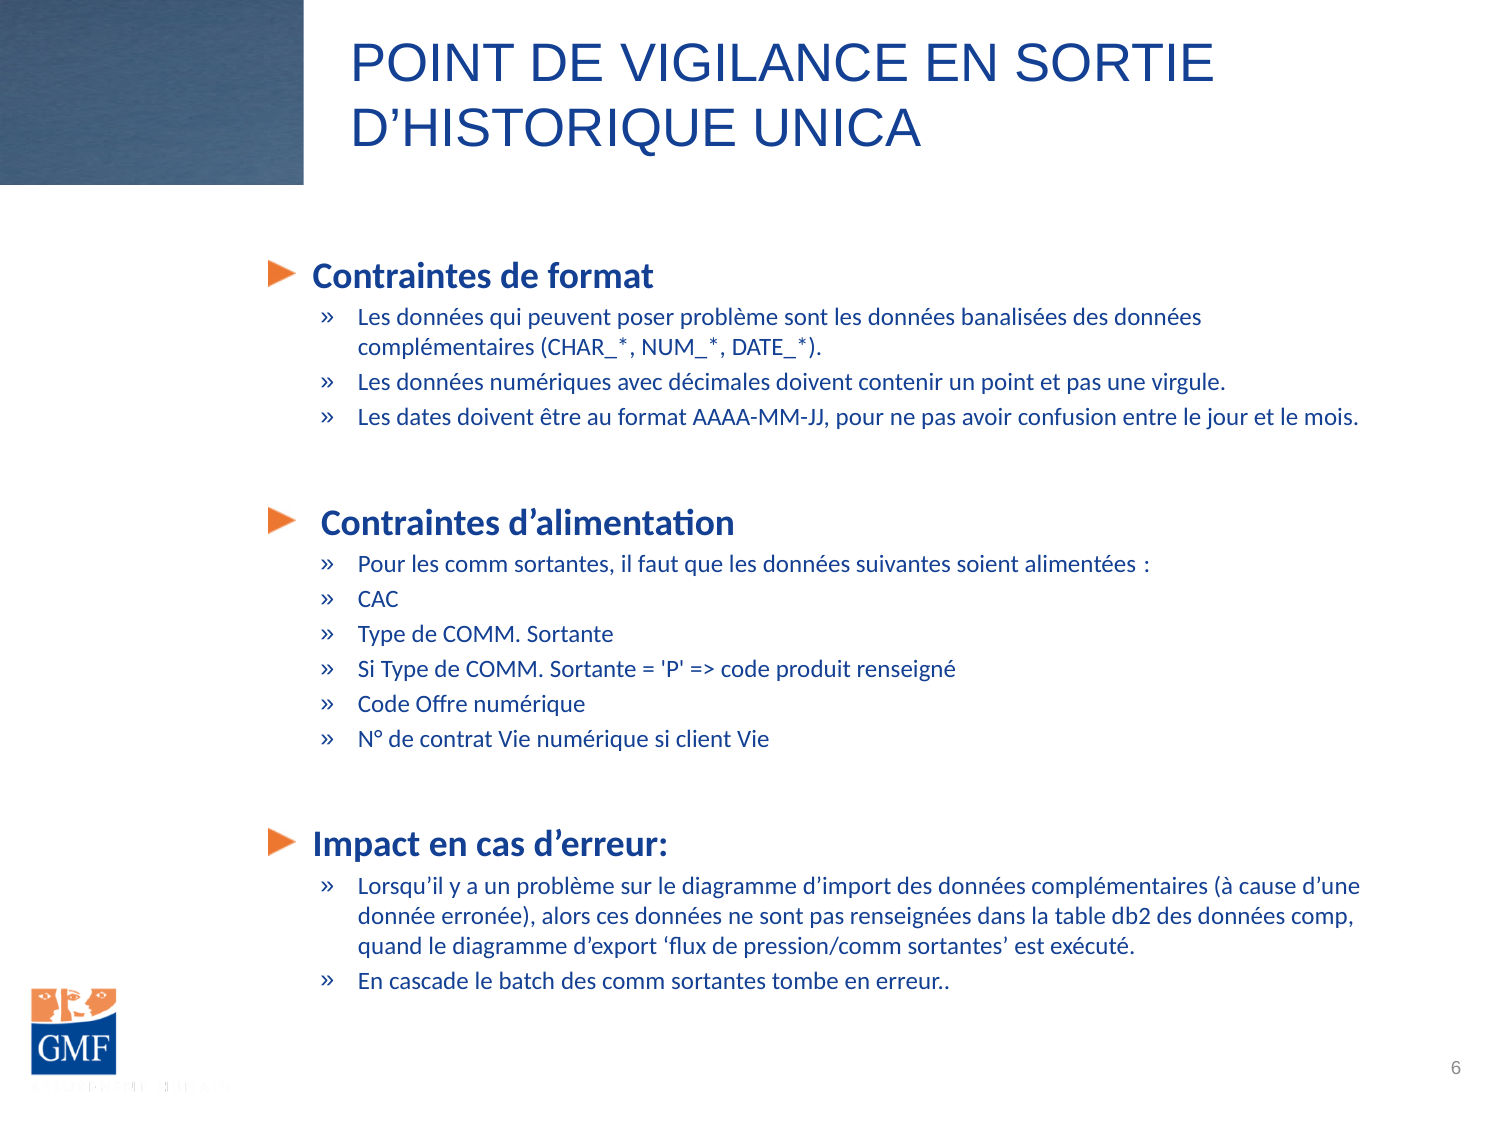

# Point de vigilance en sortie d’historique Unica
Contraintes de format
Les données qui peuvent poser problème sont les données banalisées des données complémentaires (CHAR_*, NUM_*, DATE_*).
Les données numériques avec décimales doivent contenir un point et pas une virgule.
Les dates doivent être au format AAAA-MM-JJ, pour ne pas avoir confusion entre le jour et le mois.

 Contraintes d’alimentation
Pour les comm sortantes, il faut que les données suivantes soient alimentées :
CAC
Type de COMM. Sortante
Si Type de COMM. Sortante = 'P' => code produit renseigné
Code Offre numérique
N° de contrat Vie numérique si client Vie

Impact en cas d’erreur:
Lorsqu’il y a un problème sur le diagramme d’import des données complémentaires (à cause d’une donnée erronée), alors ces données ne sont pas renseignées dans la table db2 des données comp, quand le diagramme d’export ‘flux de pression/comm sortantes’ est exécuté.
En cascade le batch des comm sortantes tombe en erreur..

6